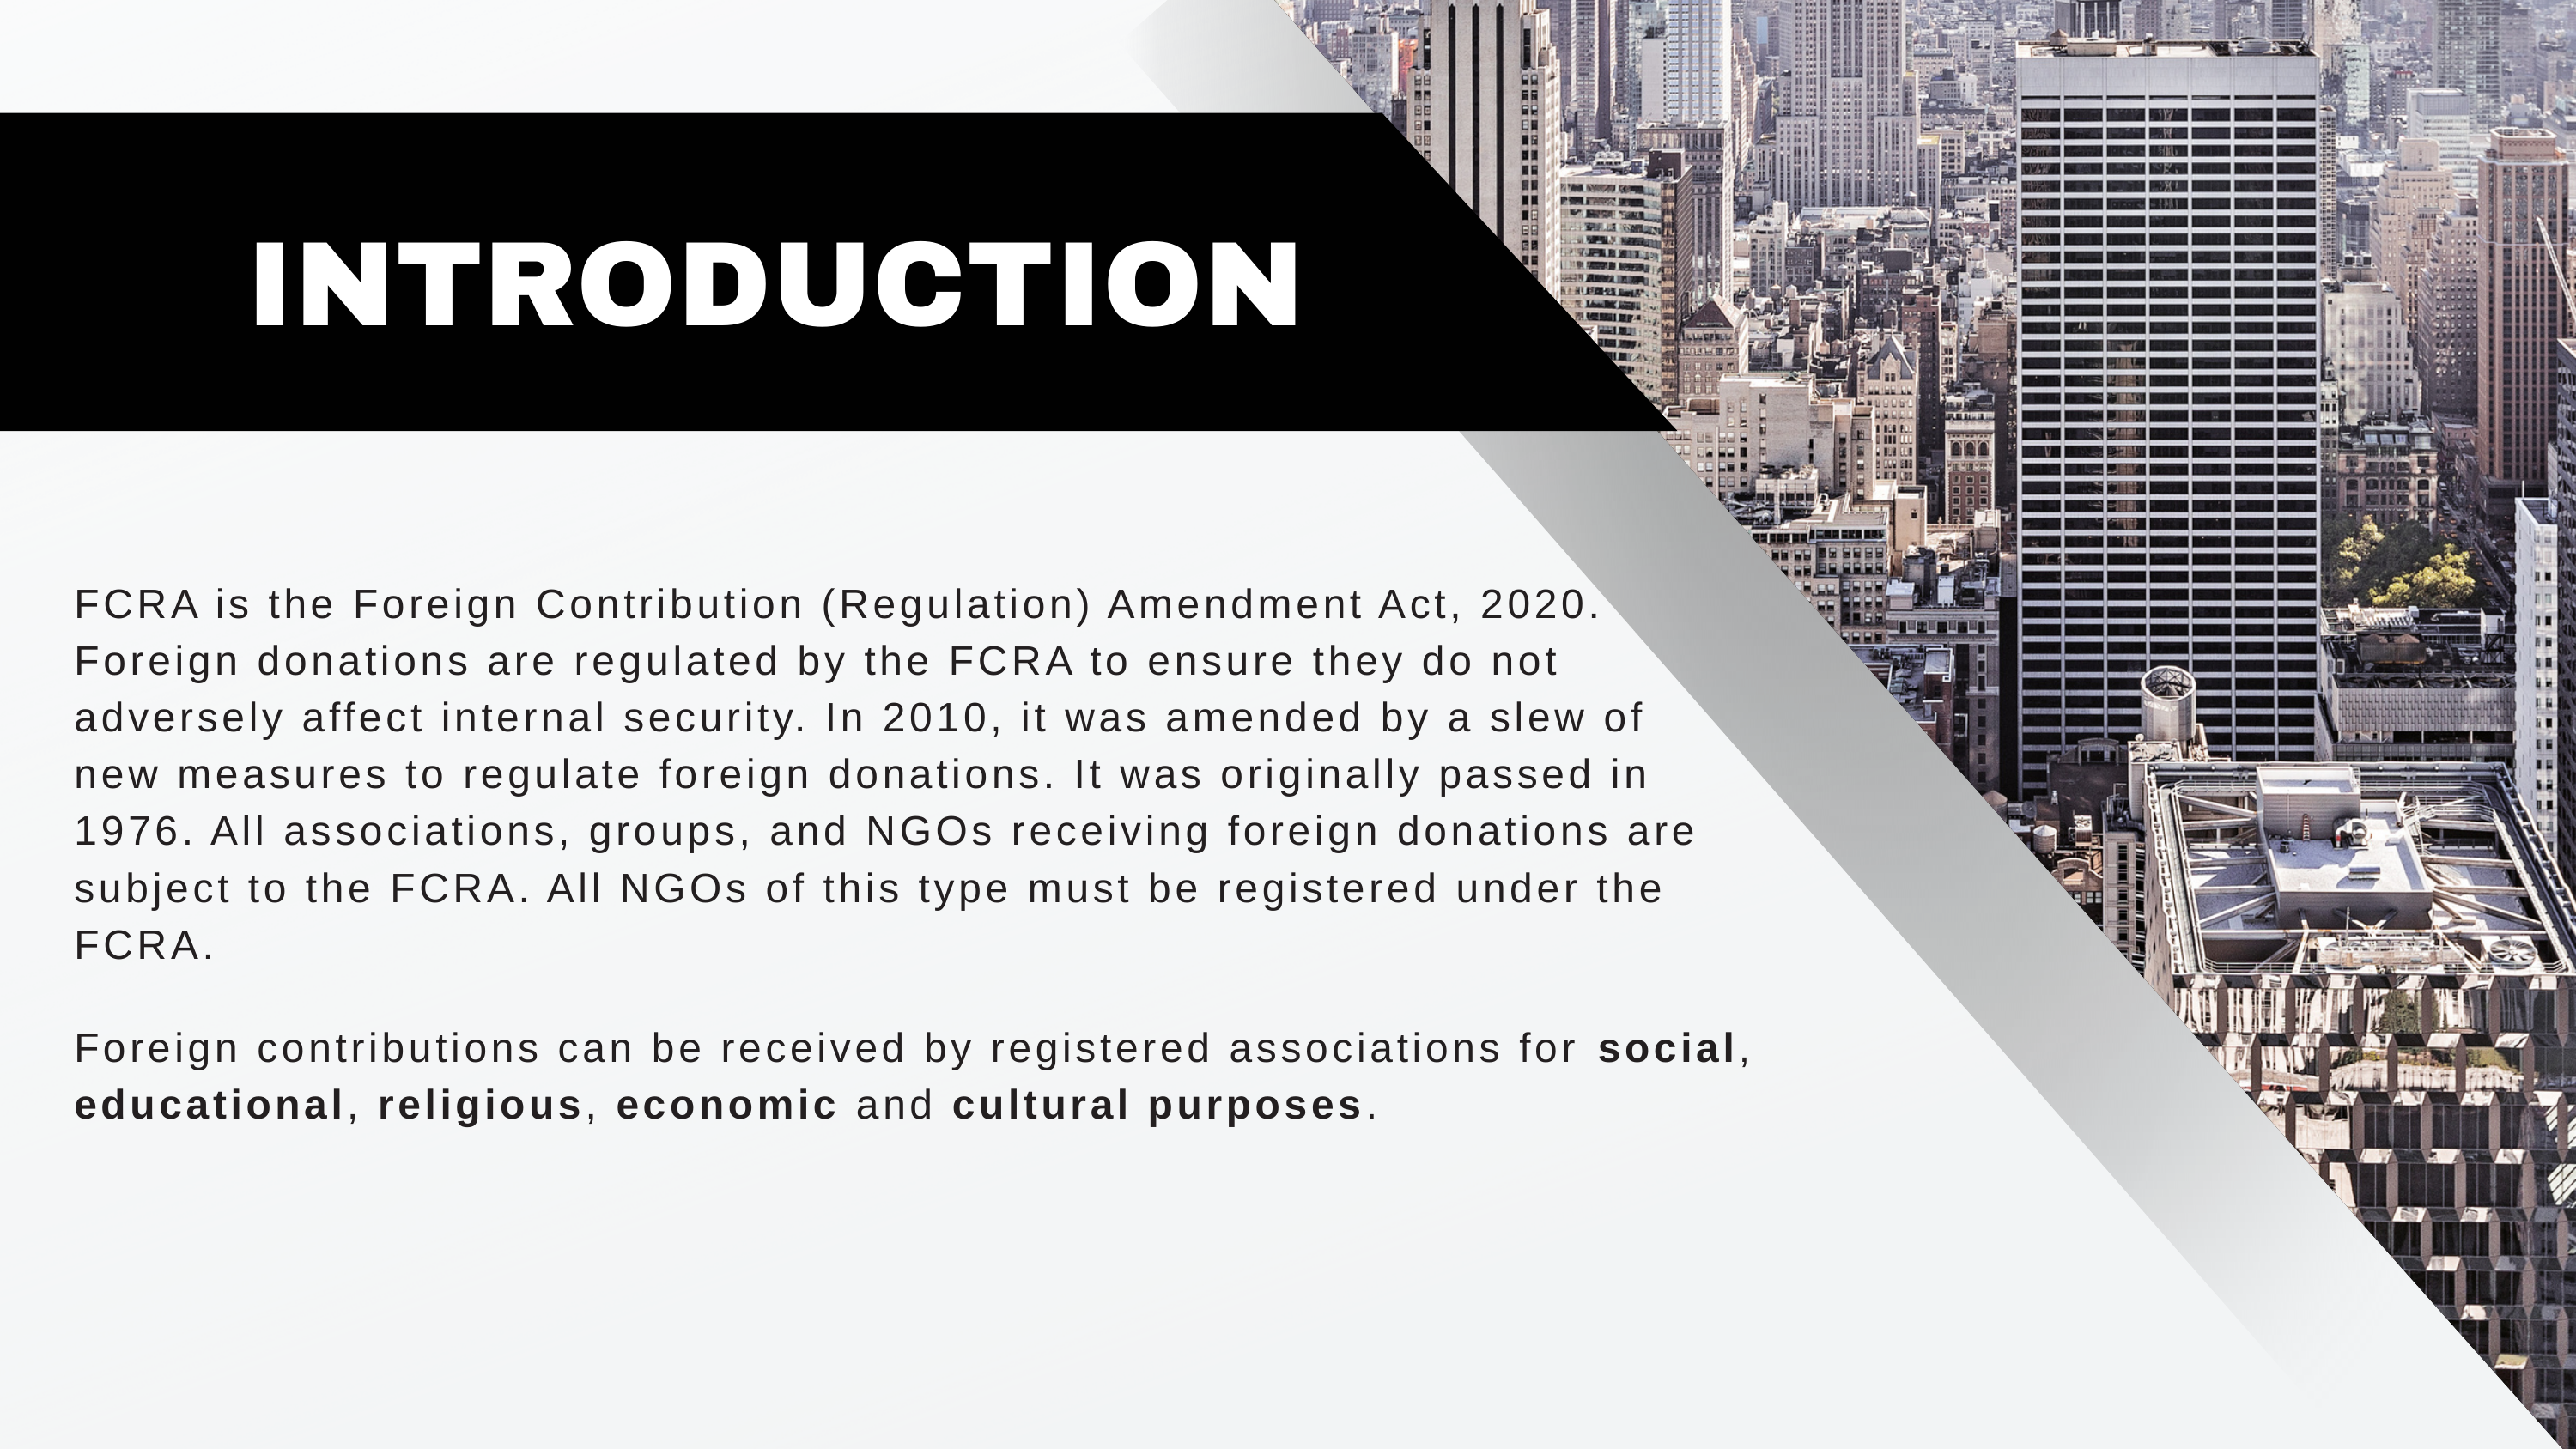

INTRODUCTION
FCRA is the Foreign Contribution (Regulation) Amendment Act, 2020. Foreign donations are regulated by the FCRA to ensure they do not adversely affect internal security. In 2010, it was amended by a slew of new measures to regulate foreign donations. It was originally passed in 1976. All associations, groups, and NGOs receiving foreign donations are subject to the FCRA. All NGOs of this type must be registered under the FCRA.

Foreign contributions can be received by registered associations for social, educational, religious, economic and cultural purposes.